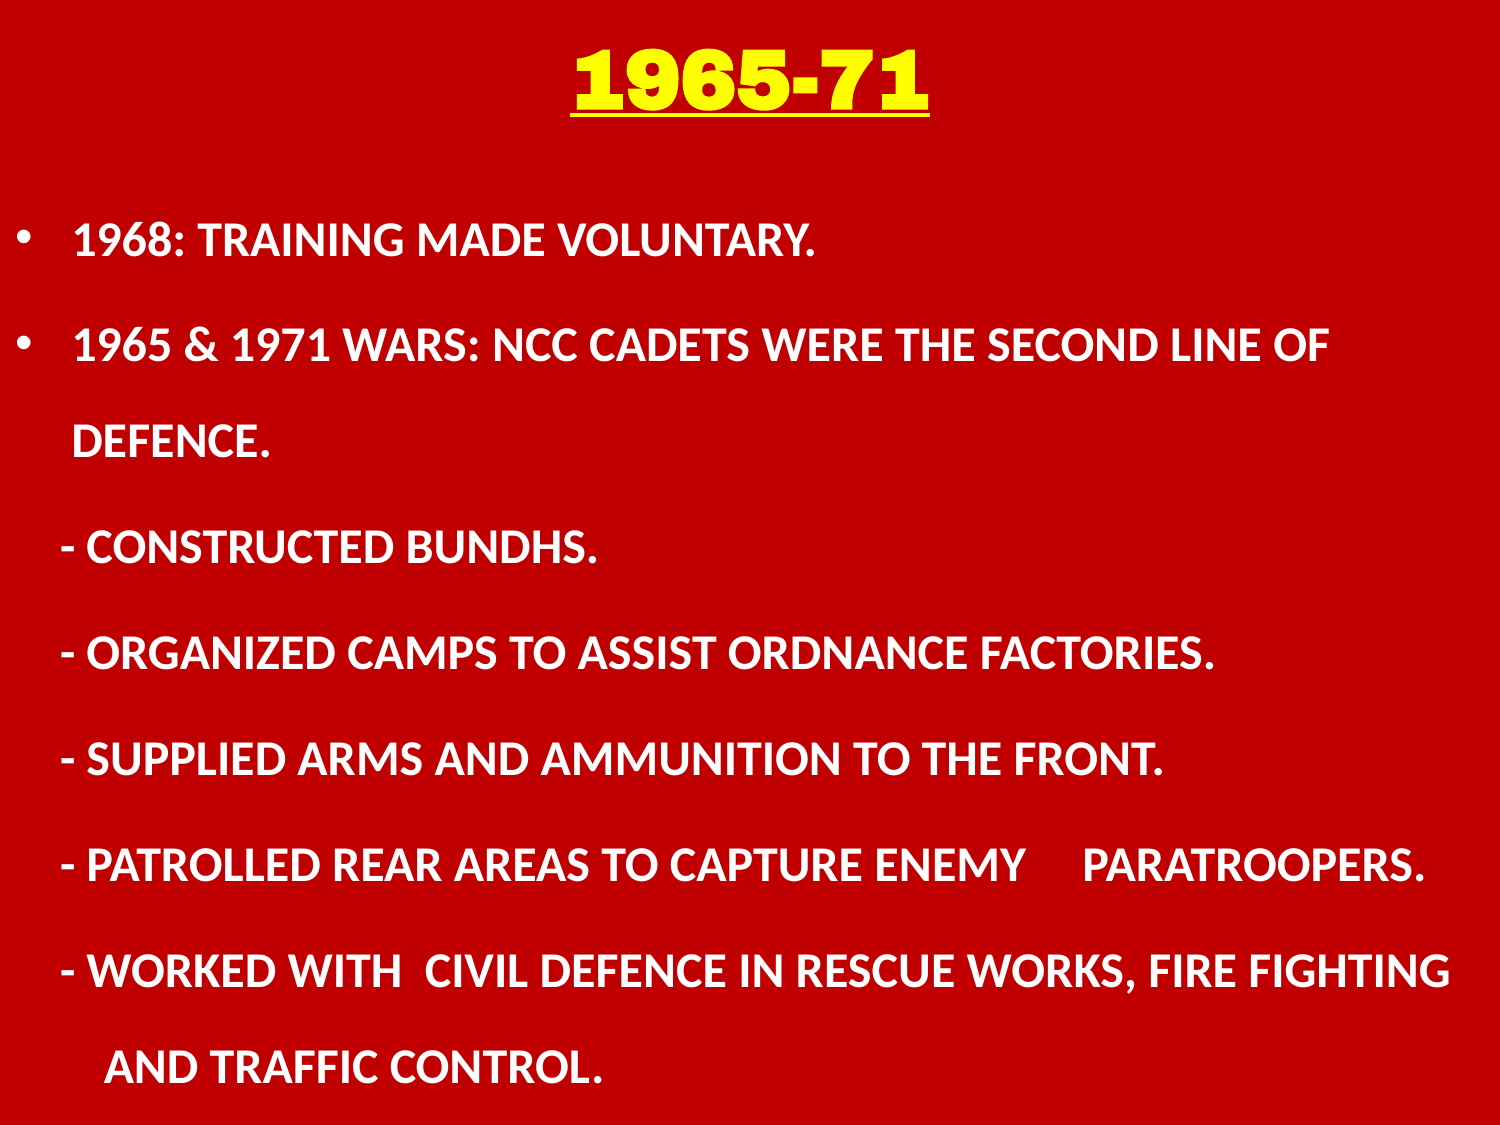

# 1965-71
1968: TRAINING MADE VOLUNTARY.
1965 & 1971 WARS: NCC CADETS WERE THE SECOND LINE OF DEFENCE.
    - CONSTRUCTED BUNDHS.
    - ORGANIZED CAMPS TO ASSIST ORDNANCE FACTORIES.
    - SUPPLIED ARMS AND AMMUNITION TO THE FRONT.
    - PATROLLED REAR AREAS TO CAPTURE ENEMY     PARATROOPERS.
    - WORKED WITH  CIVIL DEFENCE IN RESCUE WORKS, FIRE FIGHTING AND TRAFFIC CONTROL.